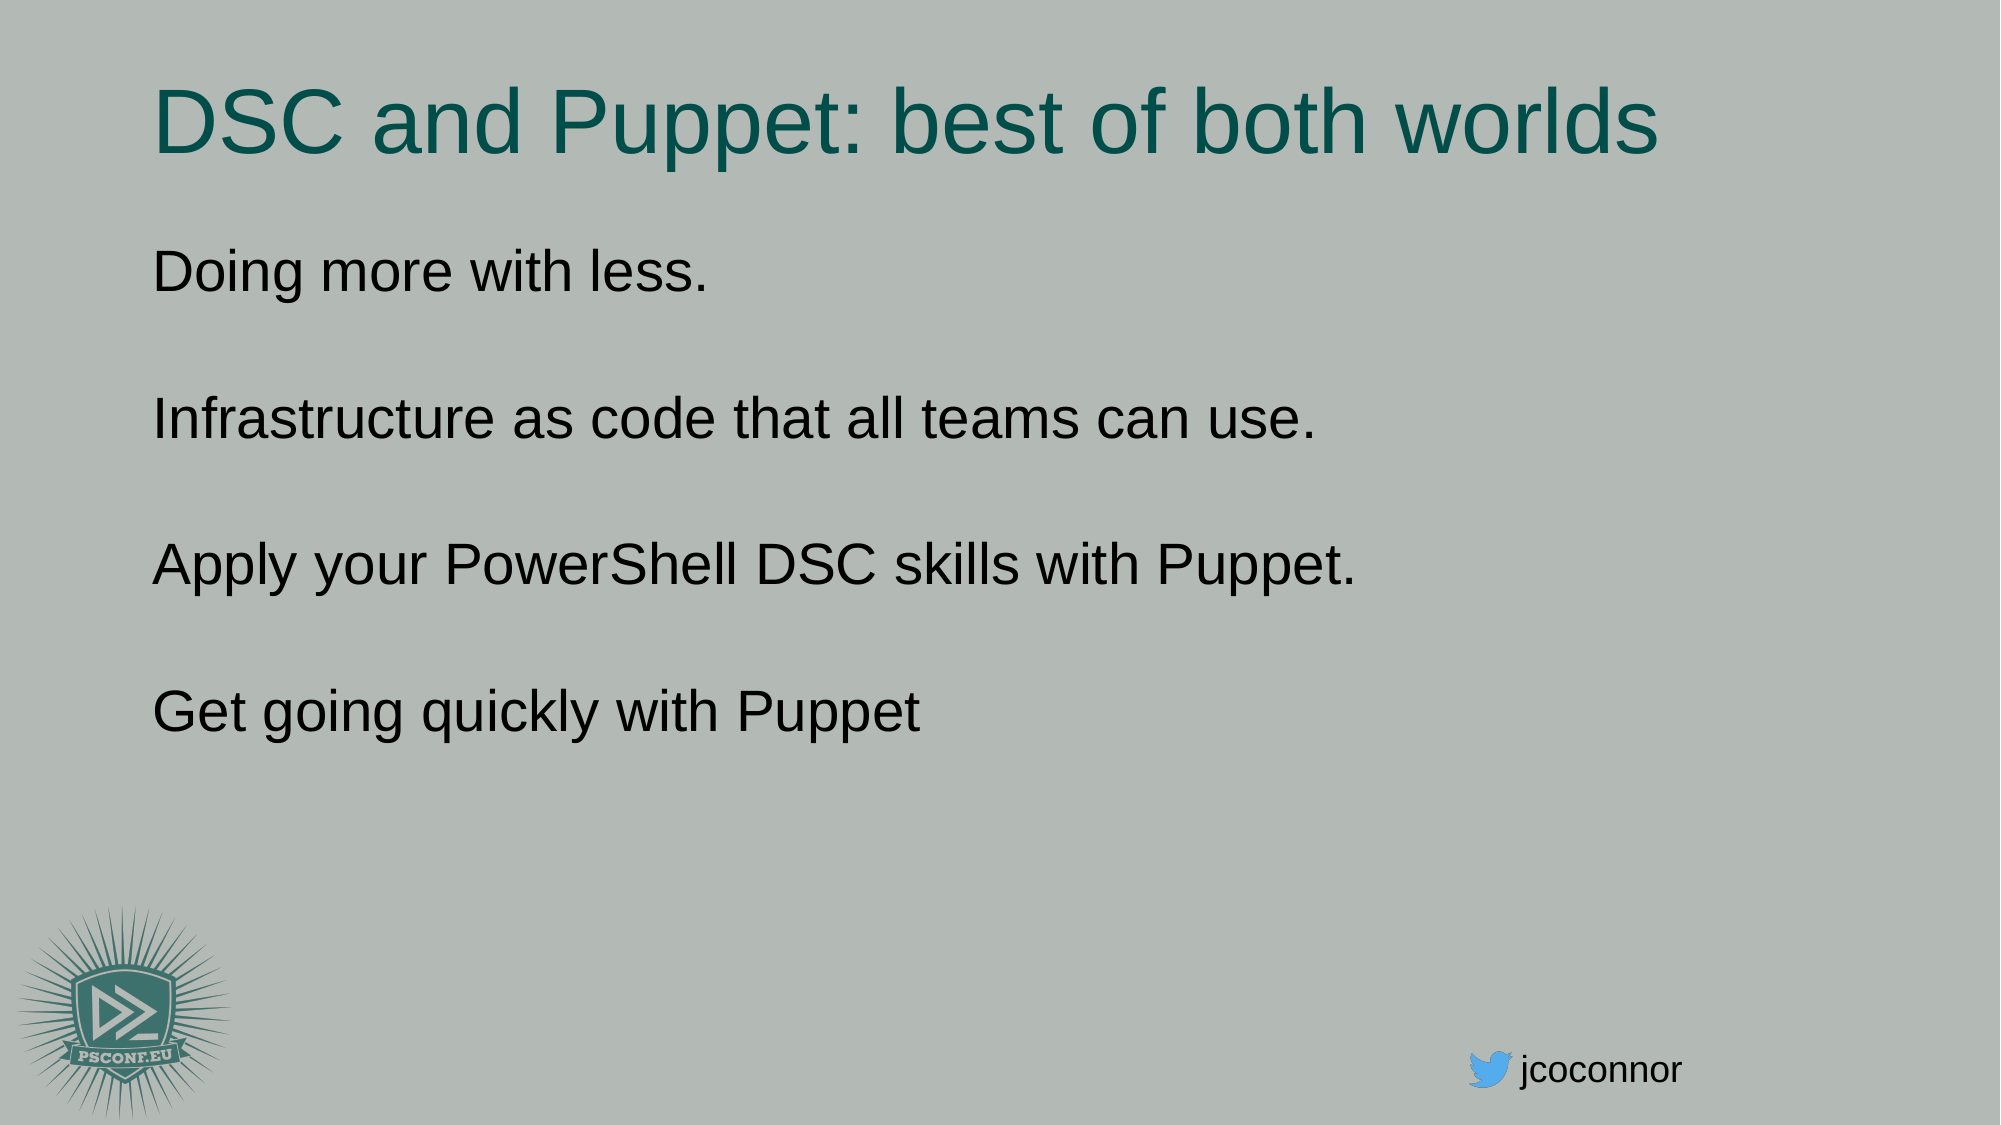

# DSC and Puppet: best of both worlds
Doing more with less.
Infrastructure as code that all teams can use.
Apply your PowerShell DSC skills with Puppet.
Get going quickly with Puppet

jcoconnor